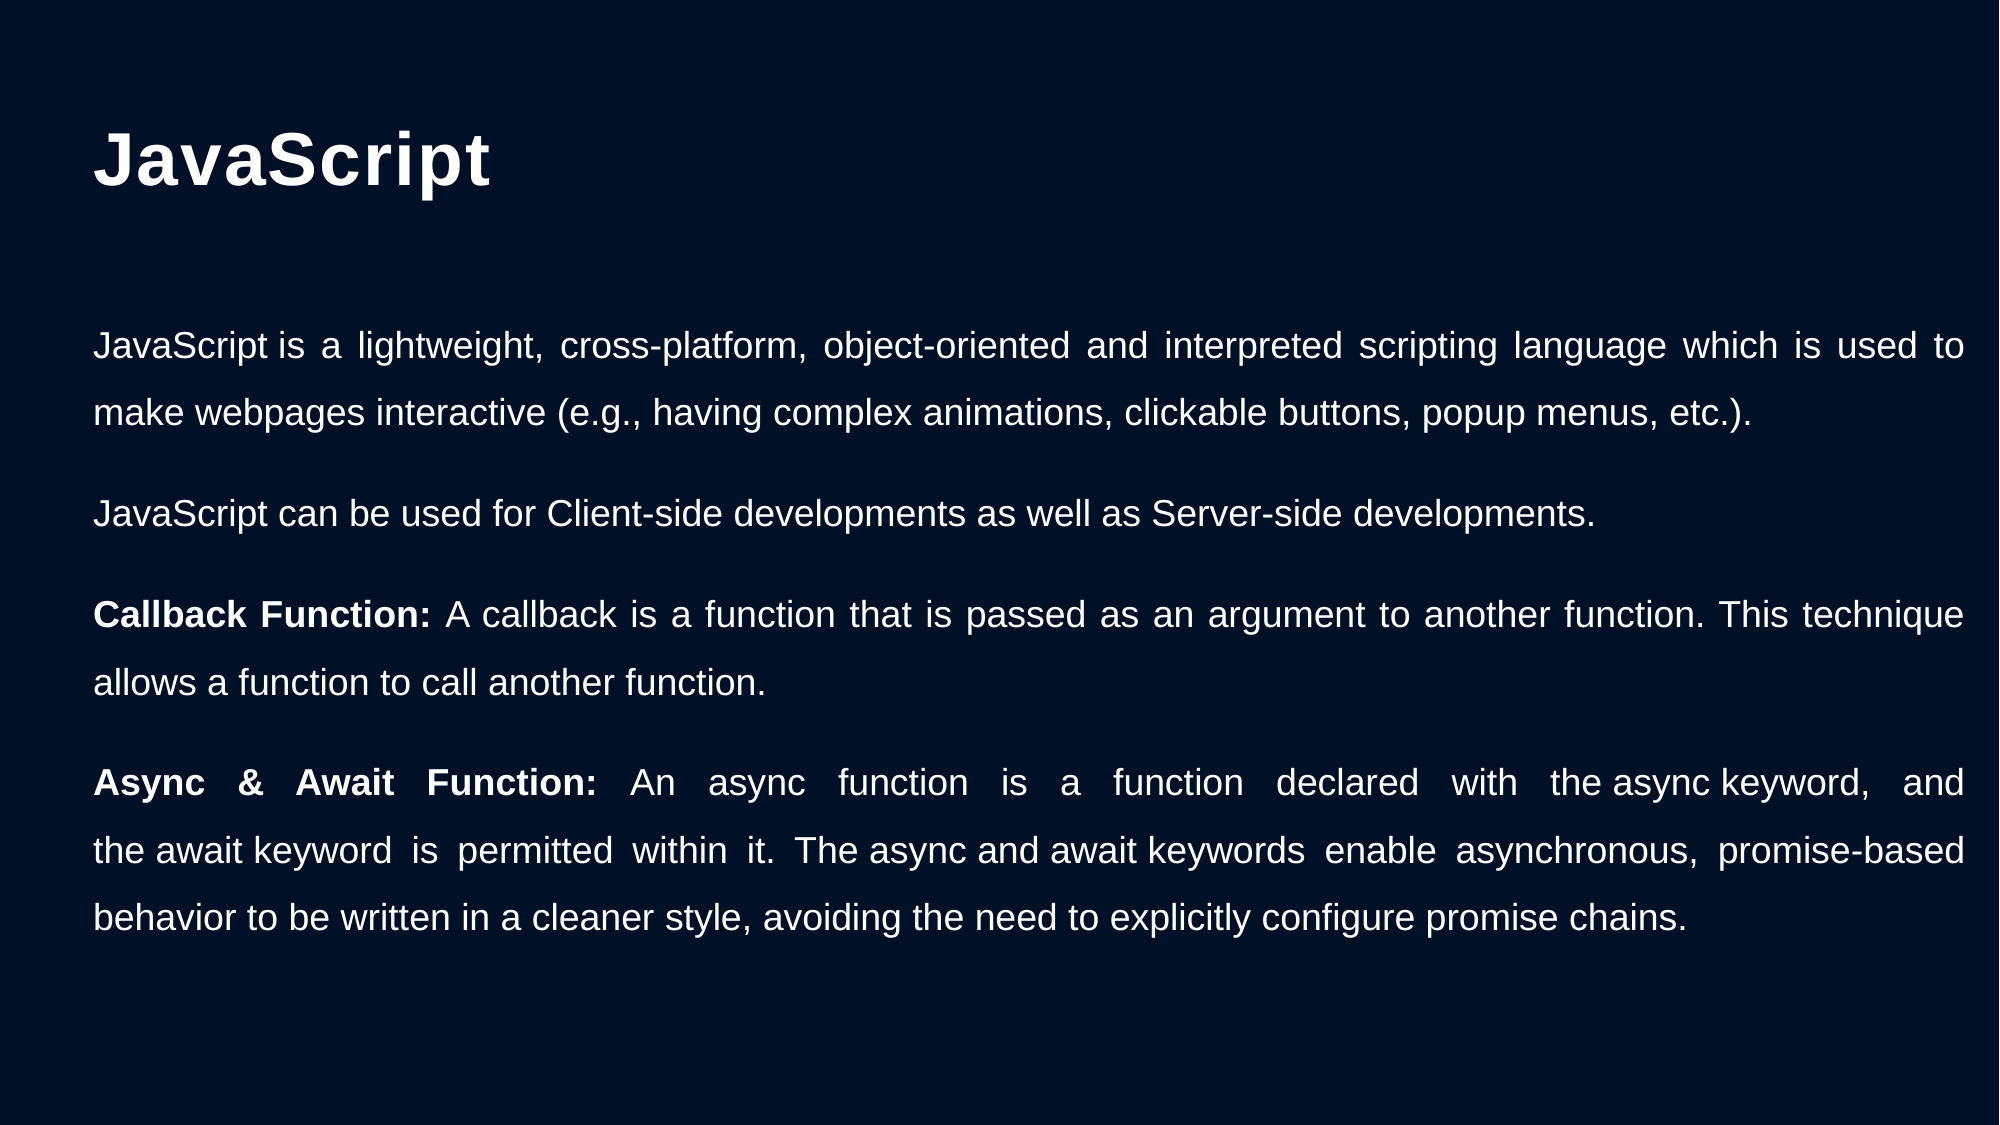

JavaScript
JavaScript is a lightweight, cross-platform, object-oriented and interpreted scripting language which is used to make webpages interactive (e.g., having complex animations, clickable buttons, popup menus, etc.).
JavaScript can be used for Client-side developments as well as Server-side developments.
Callback Function: A callback is a function that is passed as an argument to another function. This technique allows a function to call another function.
Async & Await Function: An async function is a function declared with the async keyword, and the await keyword is permitted within it. The async and await keywords enable asynchronous, promise-based behavior to be written in a cleaner style, avoiding the need to explicitly configure promise chains.